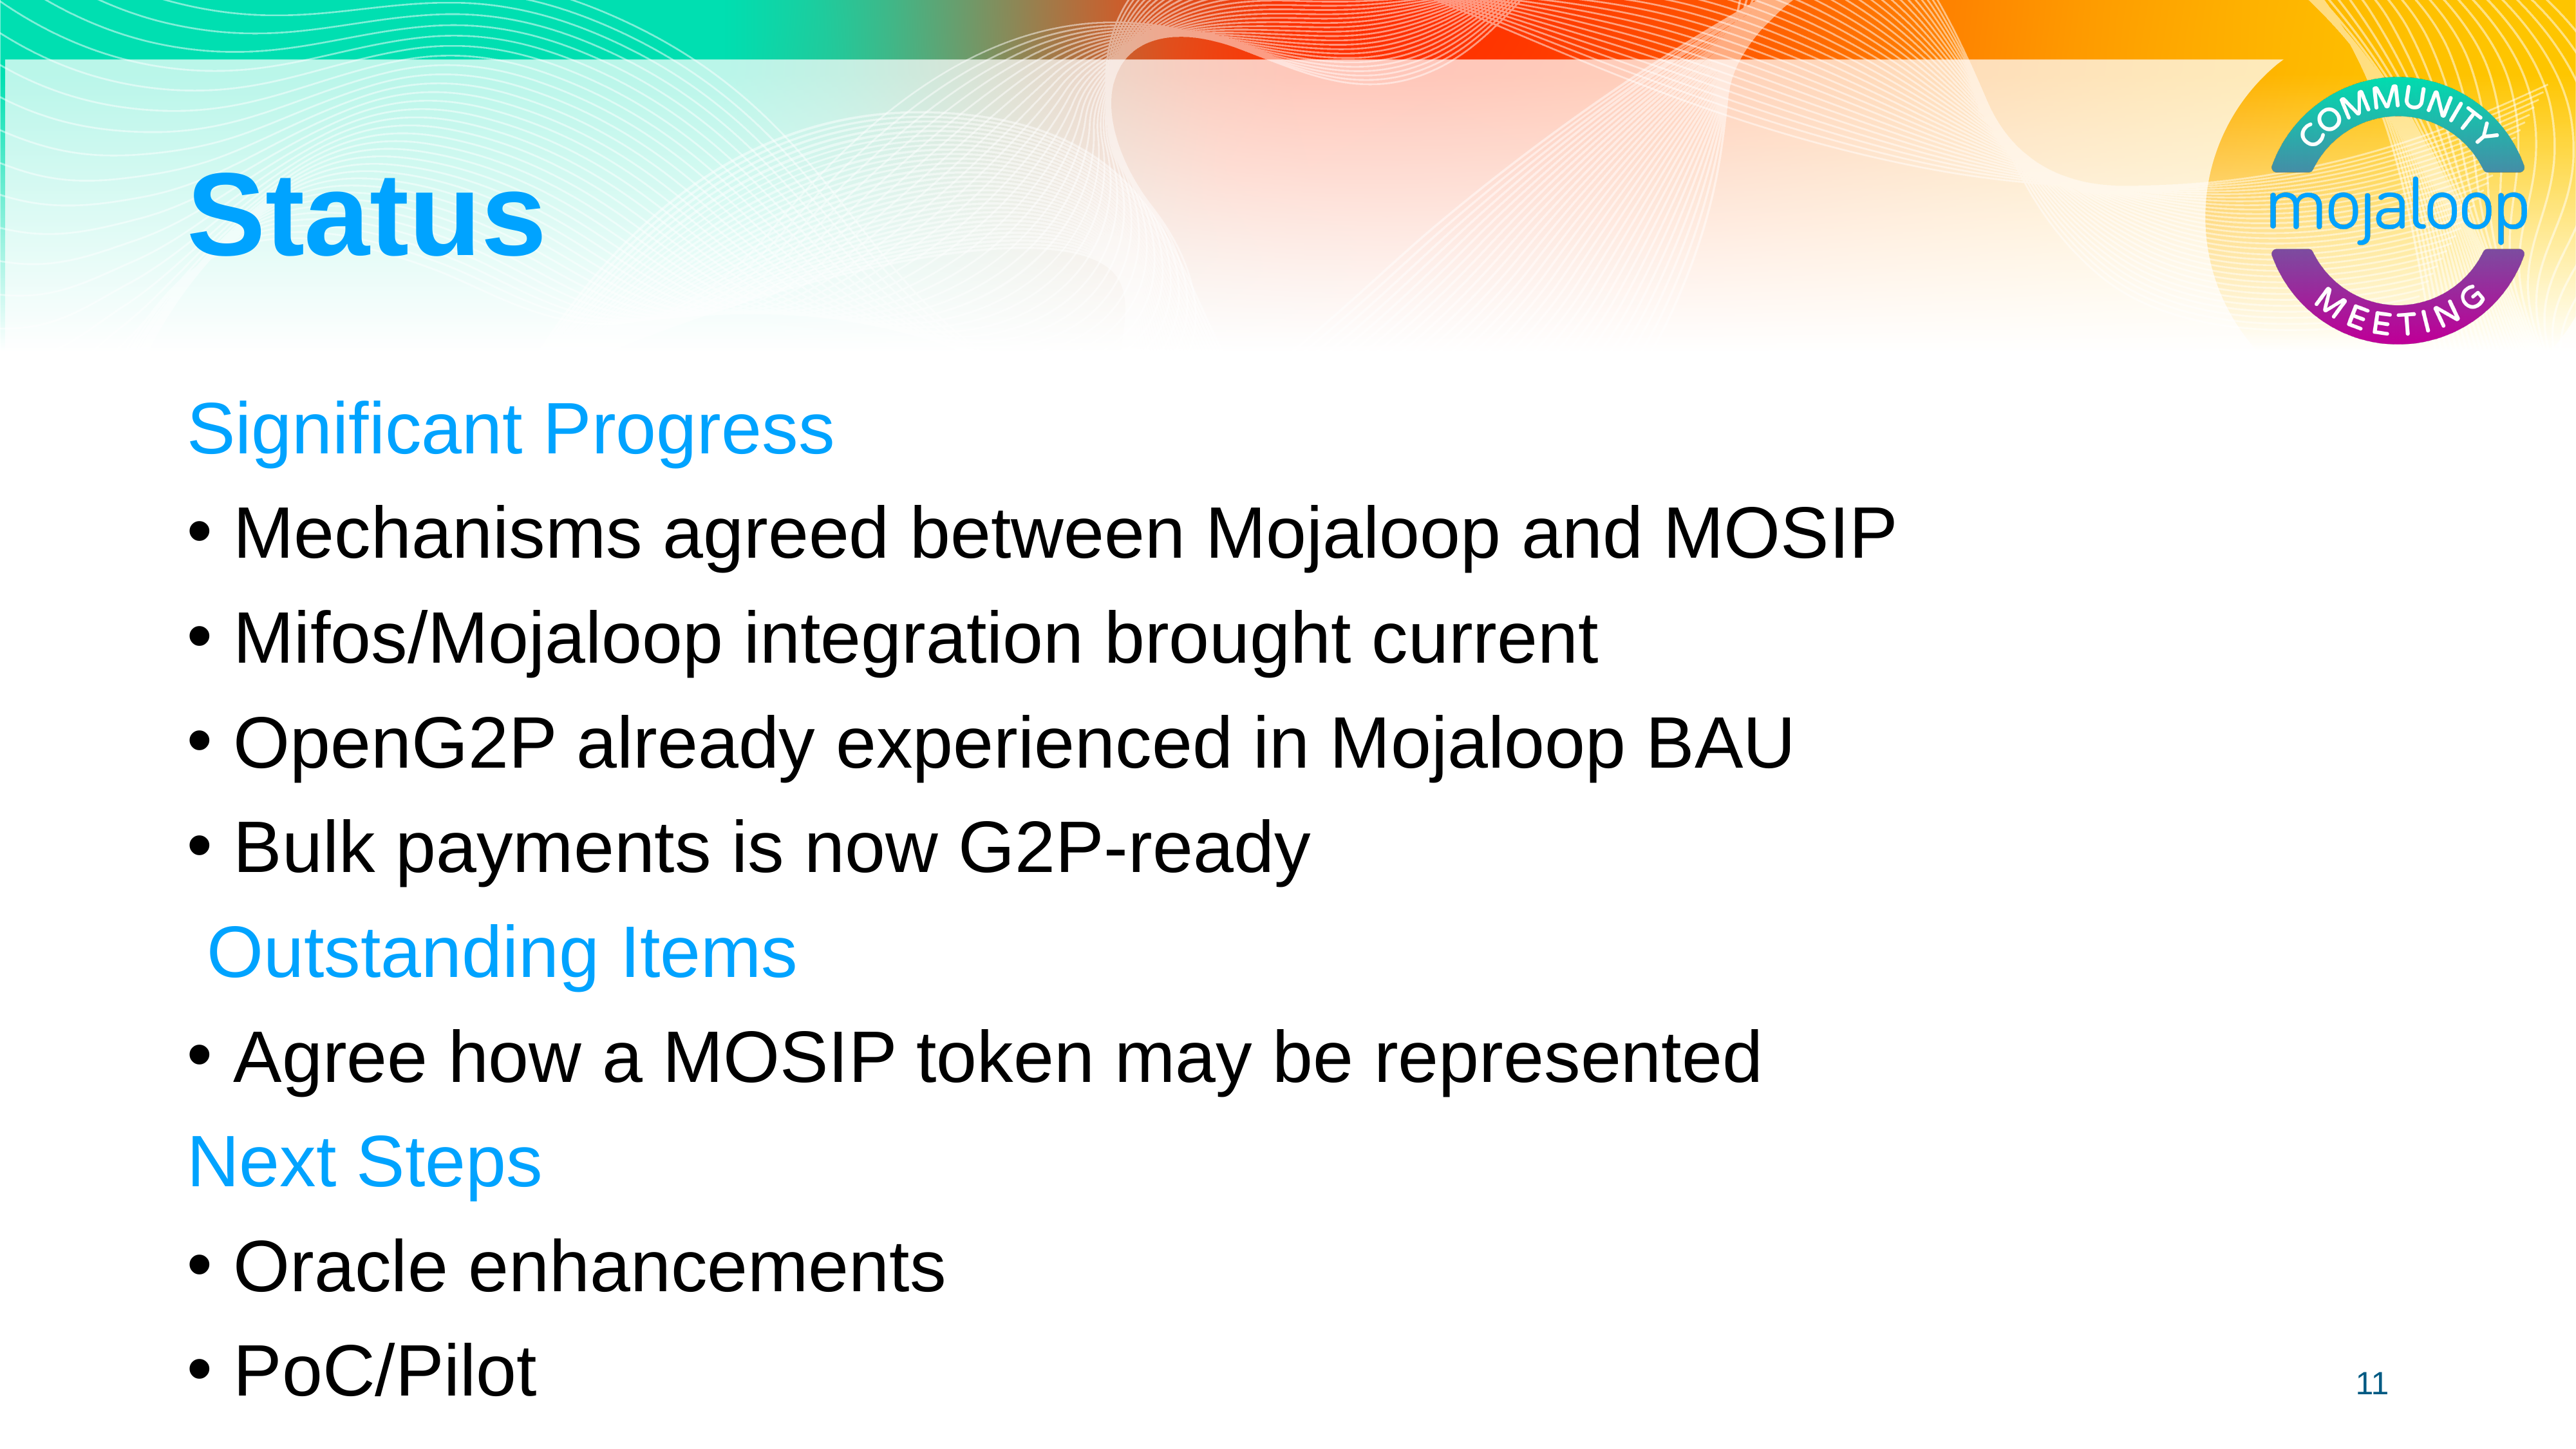

# Status
Significant Progress
Mechanisms agreed between Mojaloop and MOSIP
Mifos/Mojaloop integration brought current
OpenG2P already experienced in Mojaloop BAU
Bulk payments is now G2P-ready
 Outstanding Items
Agree how a MOSIP token may be represented
Next Steps
Oracle enhancements
PoC/Pilot
11